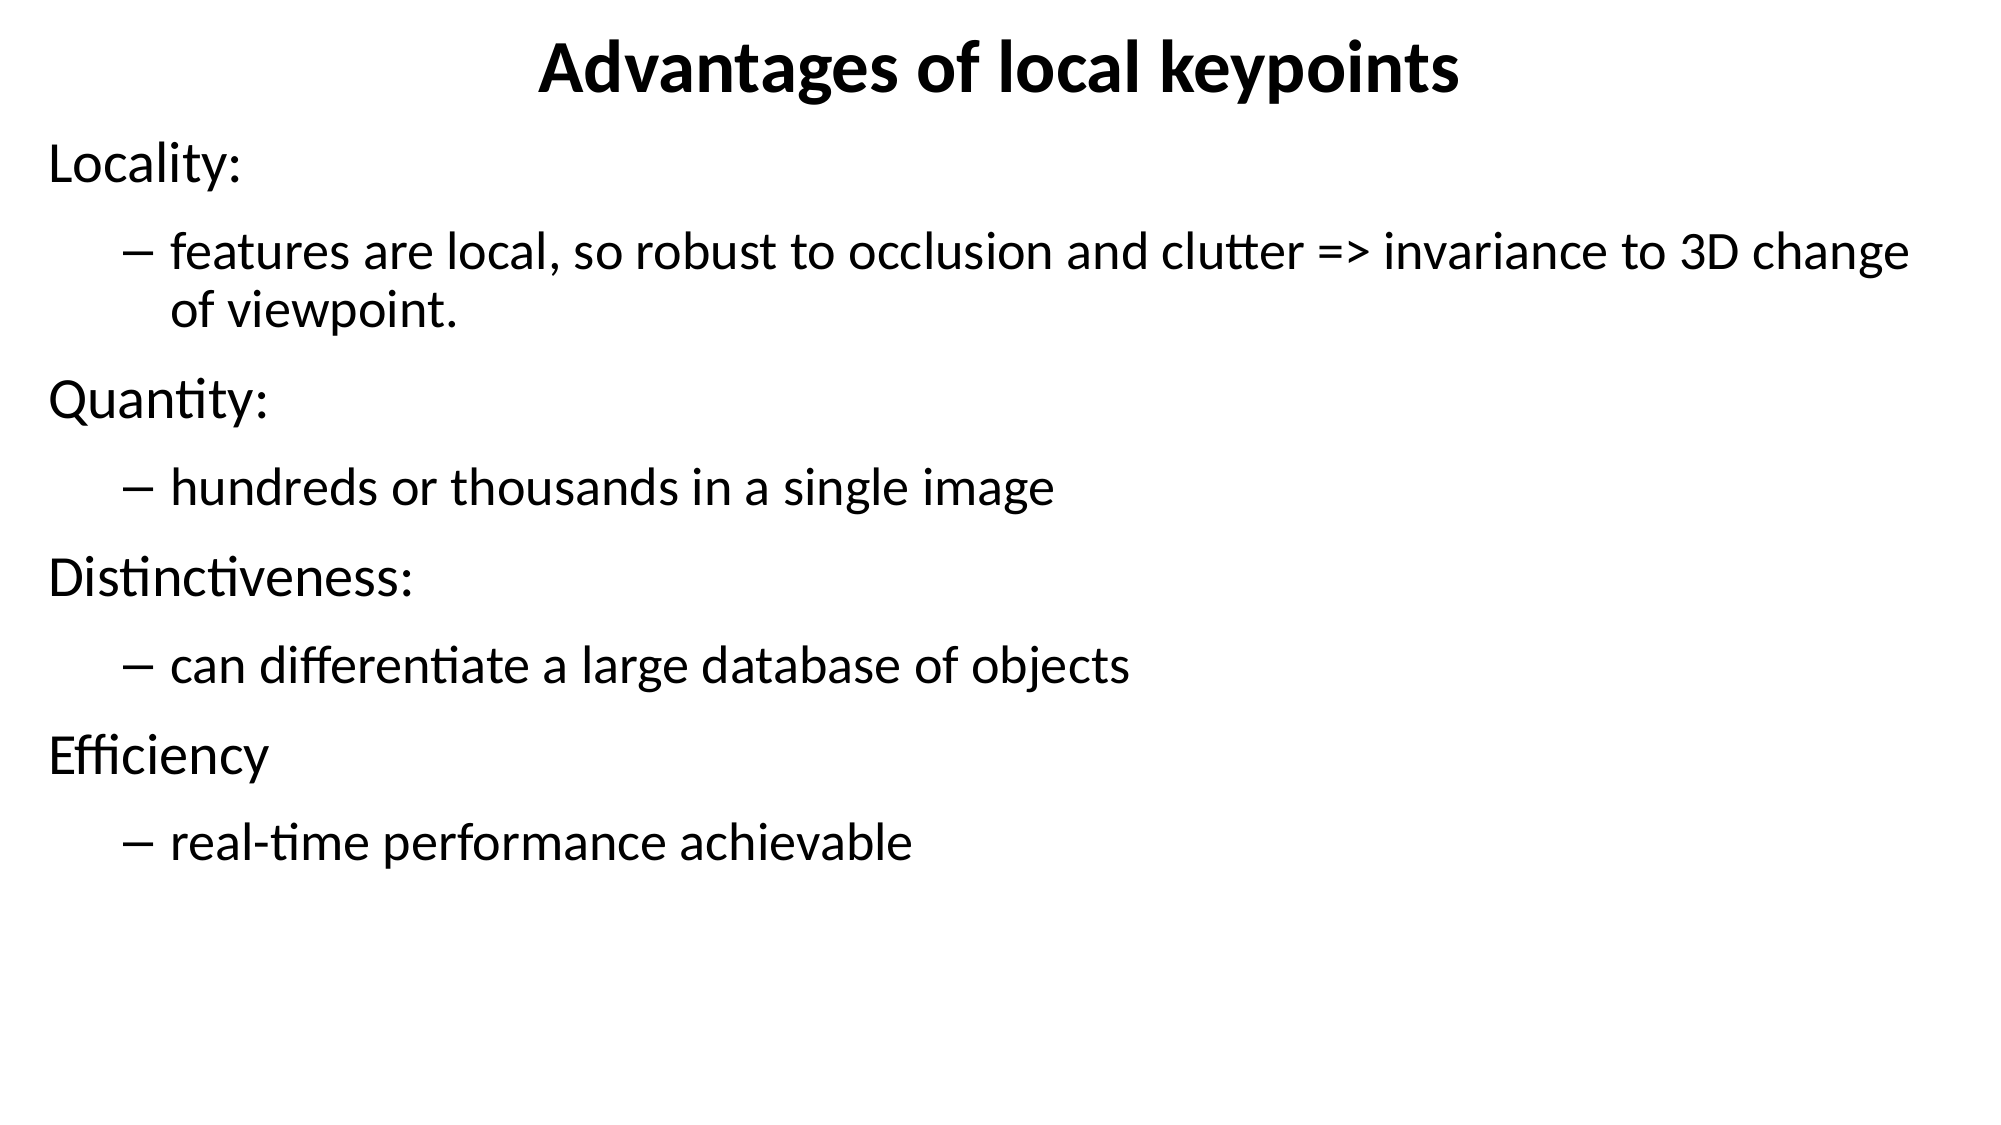

# Advantages of local keypoints
Locality:
features are local, so robust to occlusion and clutter => invariance to 3D change of viewpoint.
Quantity:
hundreds or thousands in a single image
Distinctiveness:
can differentiate a large database of objects
Efficiency
real-time performance achievable